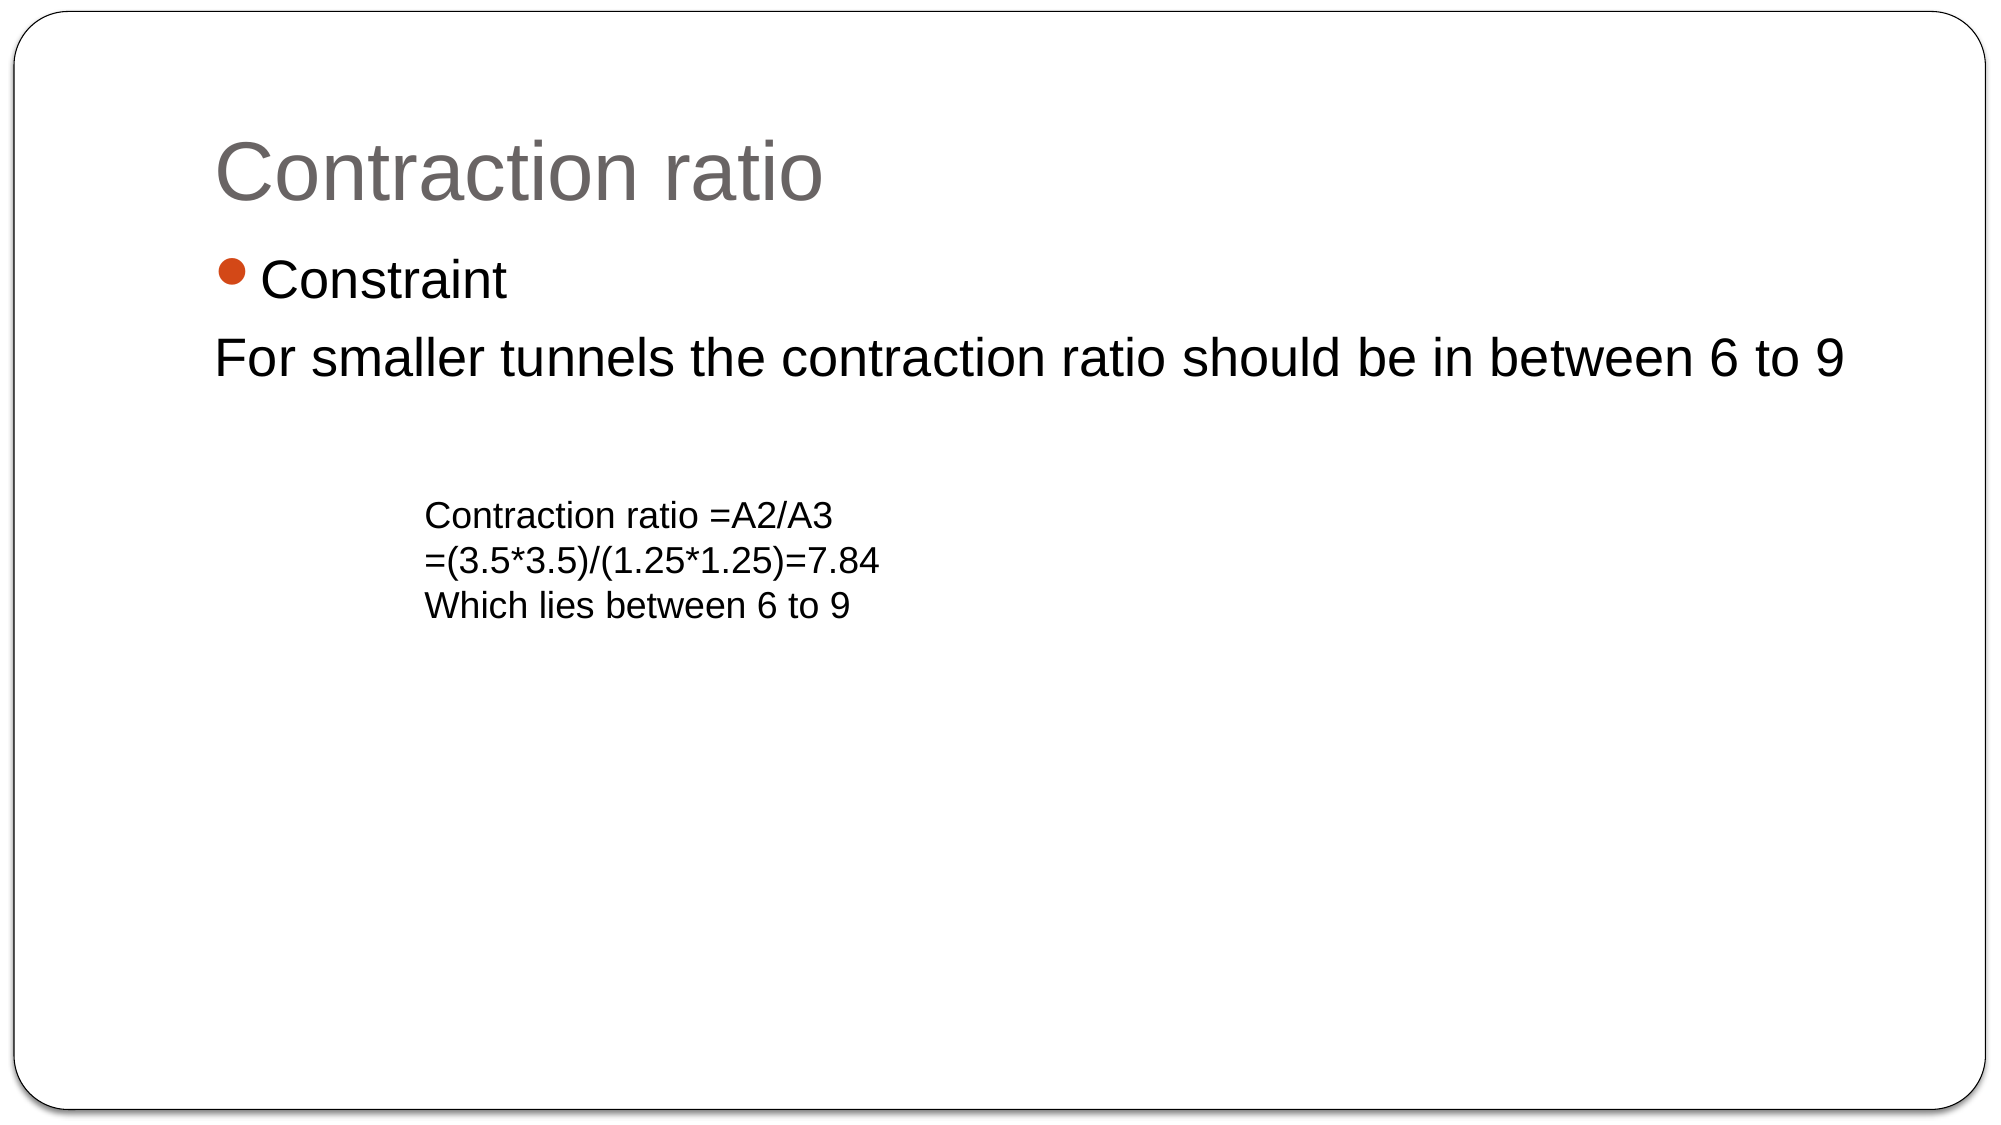

# Contraction ratio
Constraint
For smaller tunnels the contraction ratio should be in between 6 to 9

Contraction ratio =A2/A3
=(3.5*3.5)/(1.25*1.25)=7.84
Which lies between 6 to 9